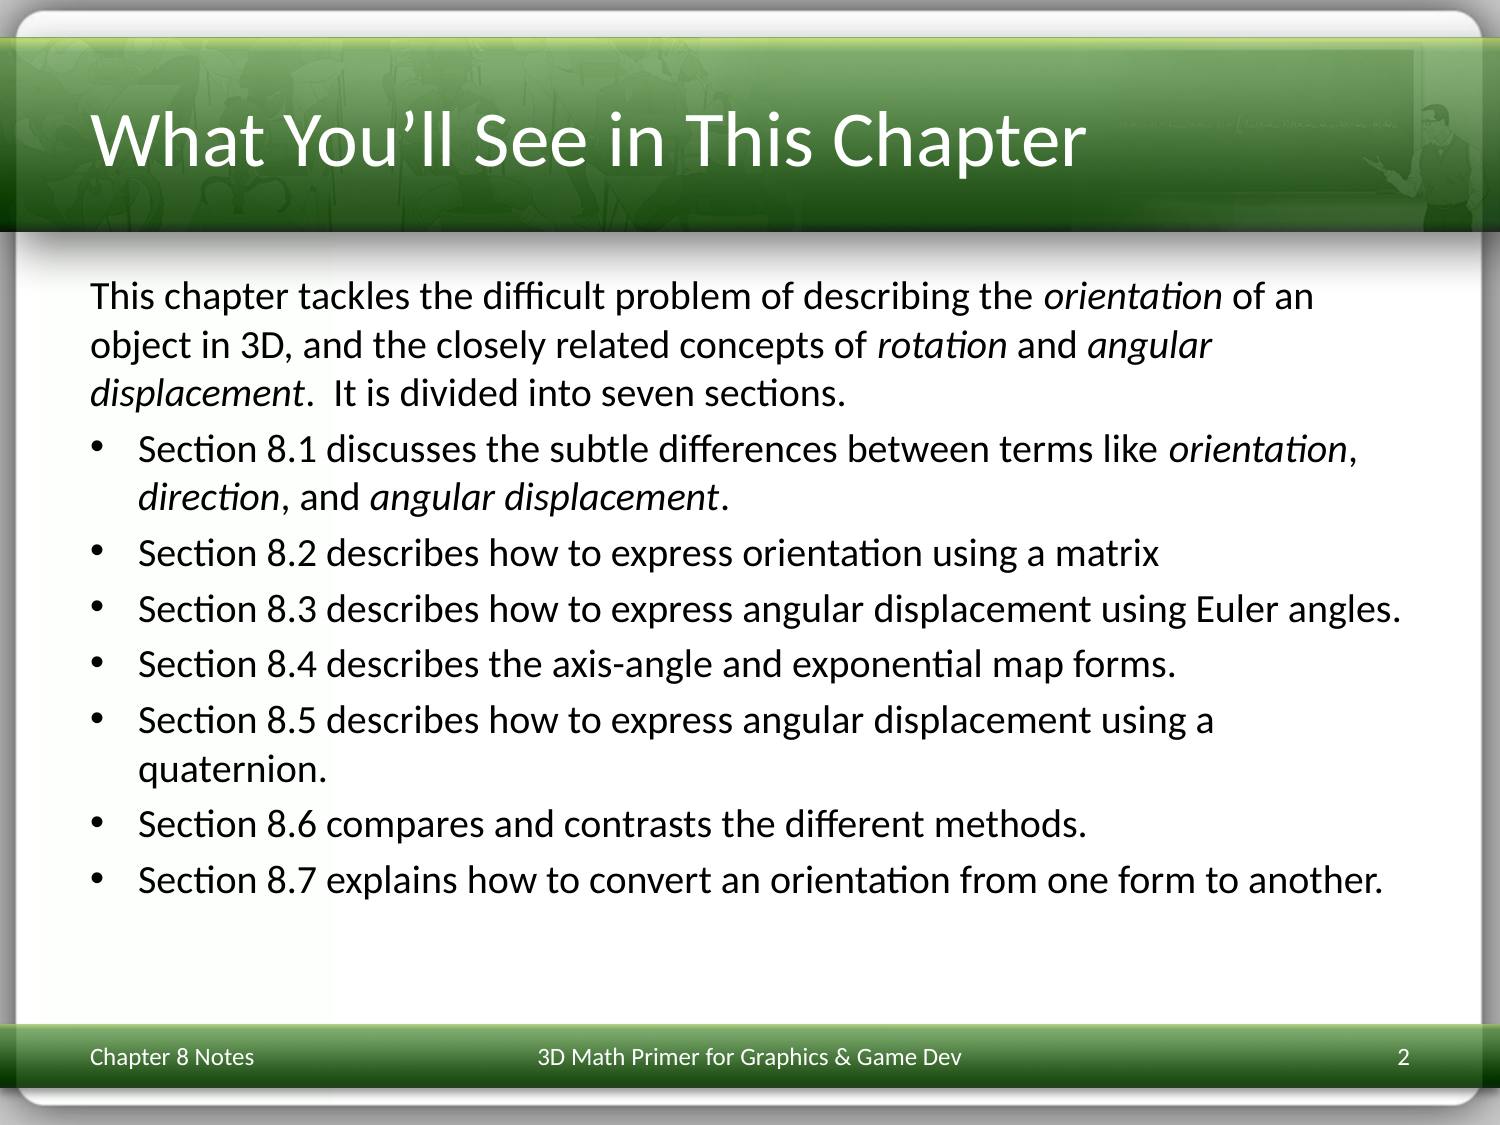

# What You’ll See in This Chapter
This chapter tackles the difficult problem of describing the orientation of an object in 3D, and the closely related concepts of rotation and angular displacement.  It is divided into seven sections.
Section 8.1 discusses the subtle differences between terms like orientation, direction, and angular displacement.
Section 8.2 describes how to express orientation using a matrix
Section 8.3 describes how to express angular displacement using Euler angles.
Section 8.4 describes the axis-angle and exponential map forms.
Section 8.5 describes how to express angular displacement using a quaternion.
Section 8.6 compares and contrasts the different methods.
Section 8.7 explains how to convert an orientation from one form to another.

Chapter 8 Notes
3D Math Primer for Graphics & Game Dev
2